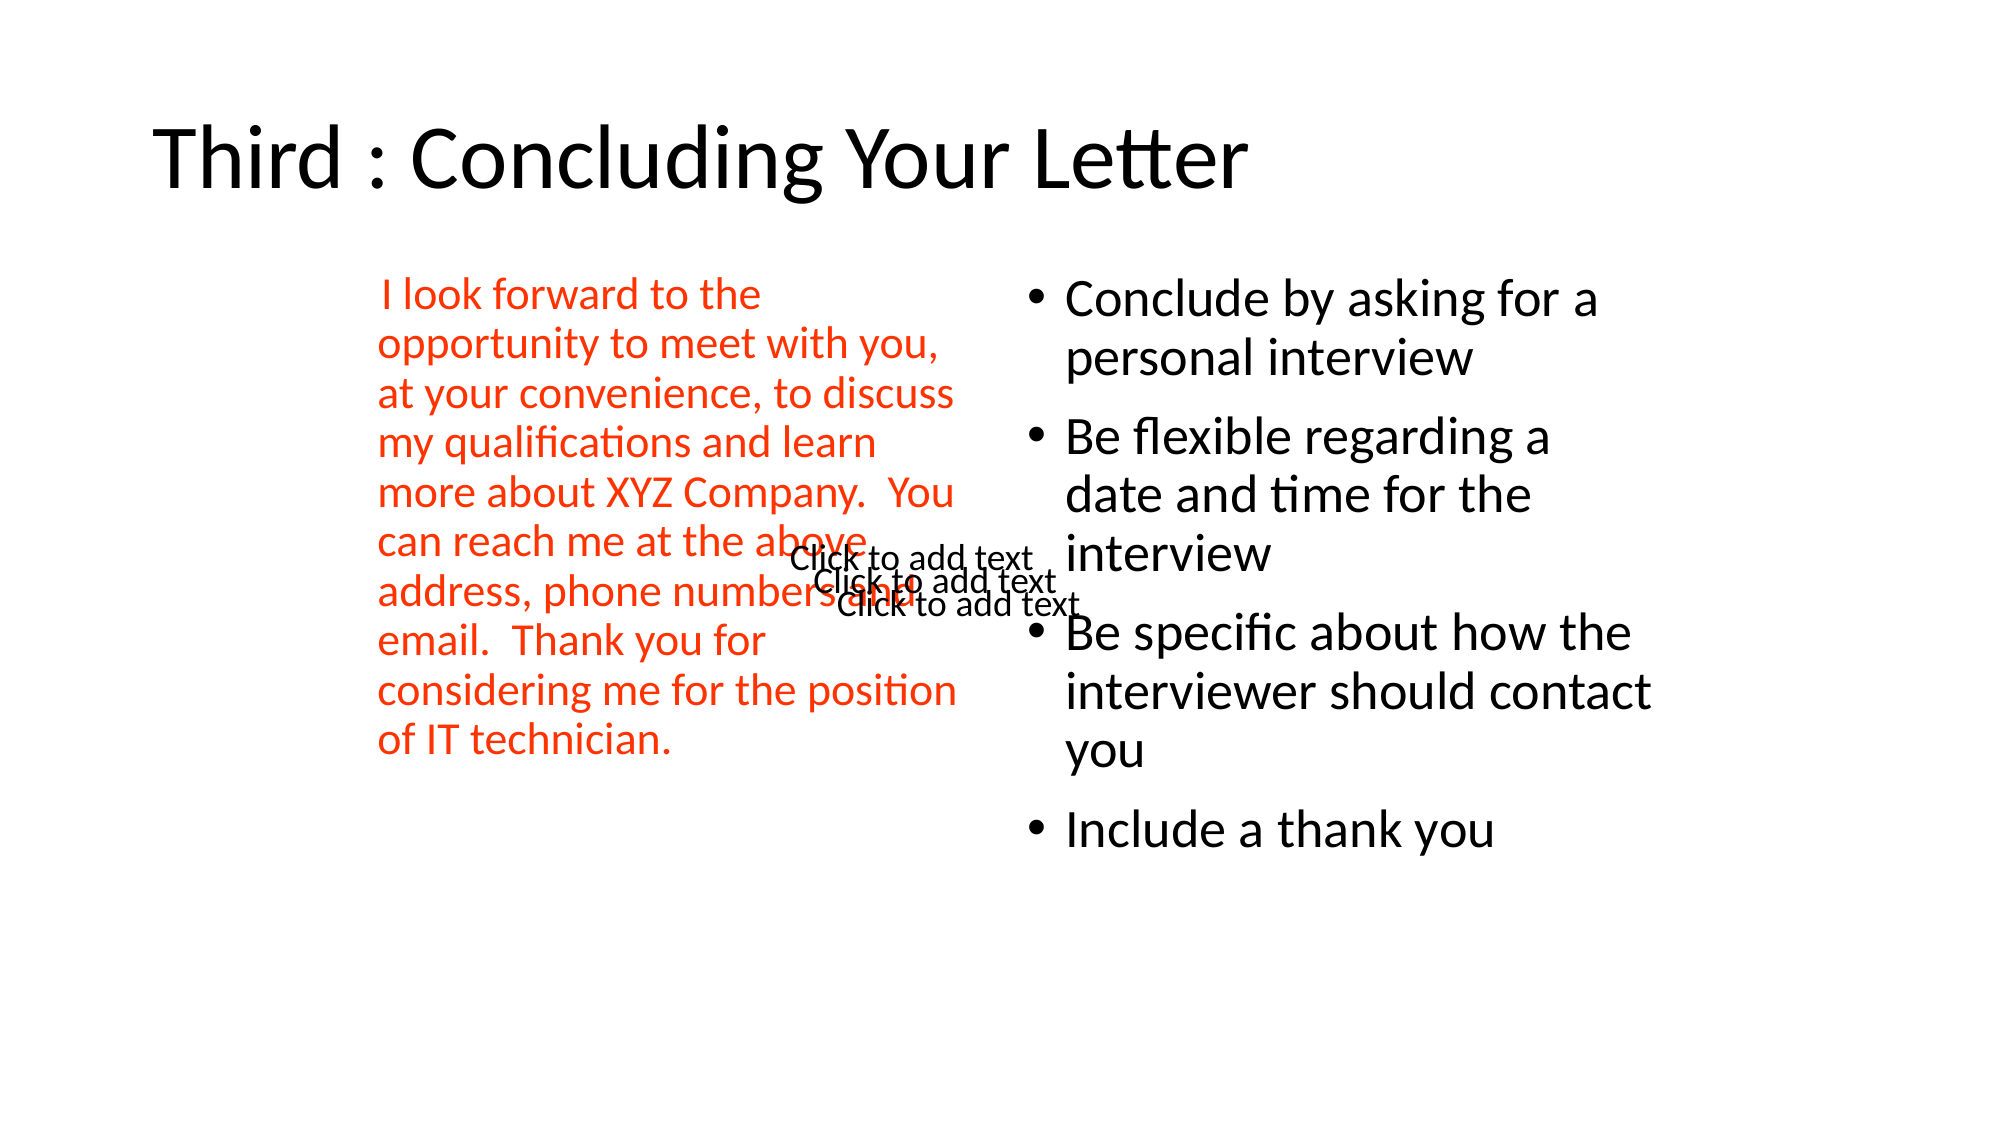

Third : Concluding Your Letter
    I look forward to the opportunity to meet with you, at your convenience, to discuss my qualifications and learn more about XYZ Company.  You can reach me at the above address, phone numbers and email.  Thank you for considering me for the position of IT technician.

Conclude by asking for a personal interview
Be flexible regarding a date and time for the interview
Be specific about how the interviewer should contact you
Include a thank you
Click to add text
Click to add text
Click to add text